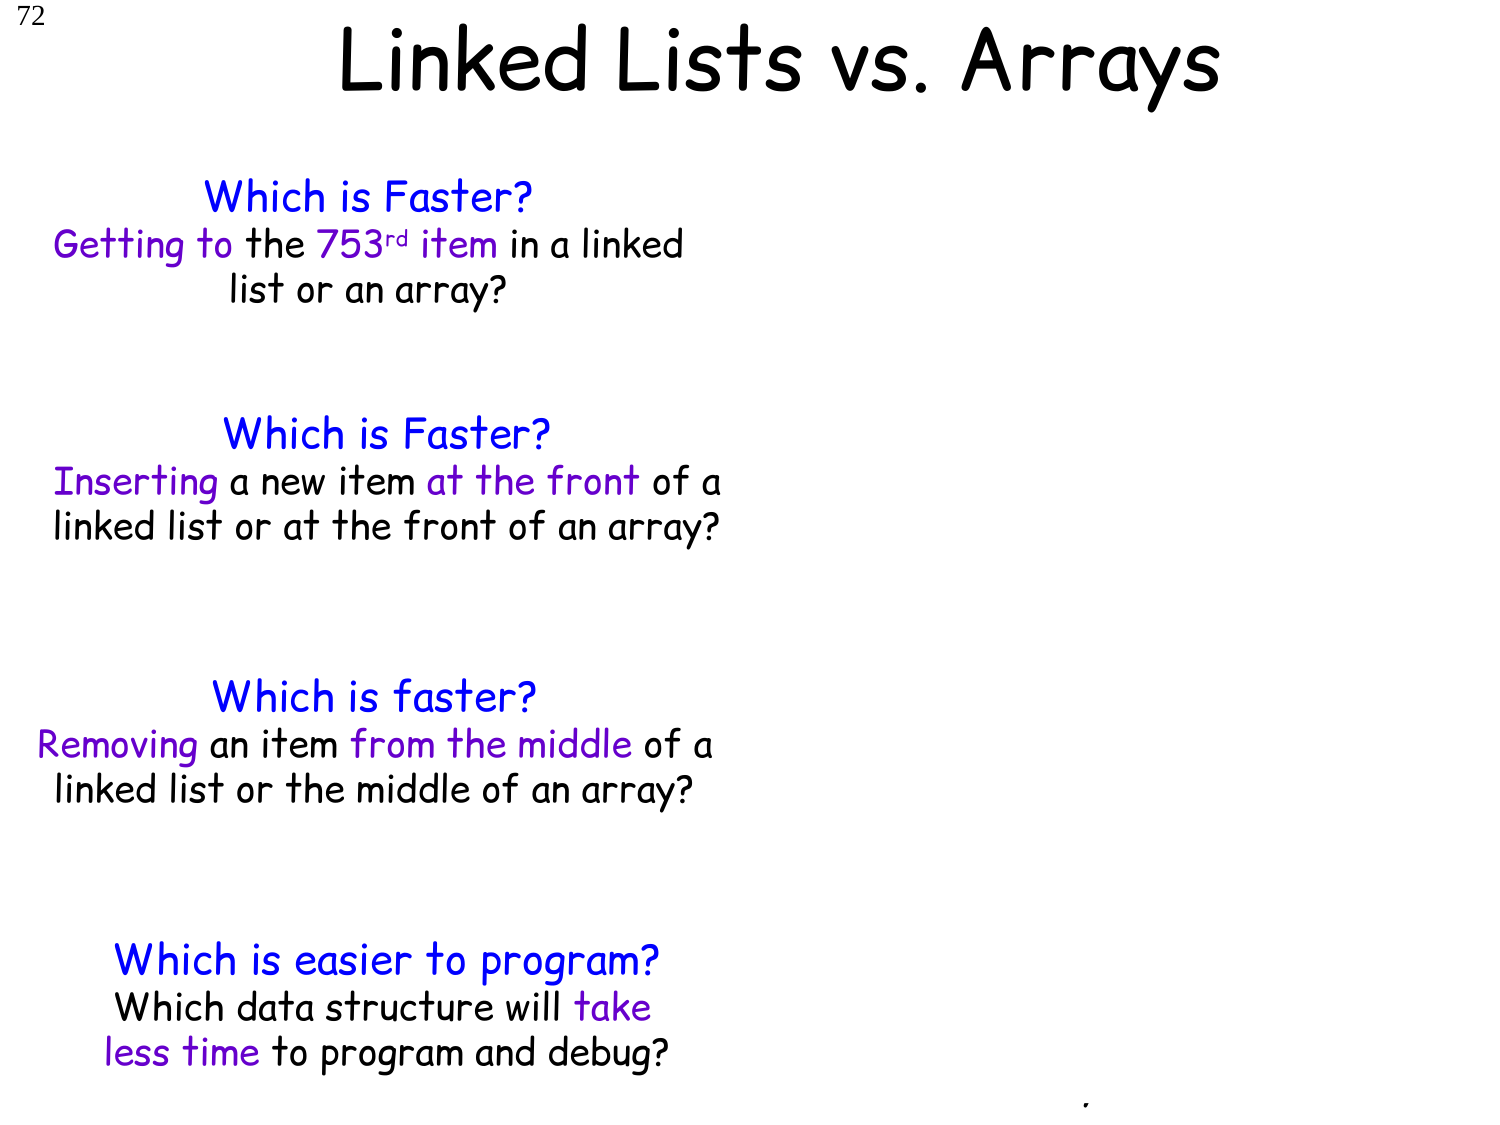

Linked Lists vs. Arrays
72

Winner: Array
We can get to any item in an array in 1 step. We have to pass thru 752 other nodes to reach the 753rd node in a list!
Which is Faster?
Getting to the 753rd item in a linked list or an array?
Winner: Linked List
We can insert a new item in a few steps! With an array, we’d have to shift all n items down first!
Which is Faster?
Inserting a new item at the front of a linked list or at the front of an array?
Winner: Linked List
Once we’ve found the item we want to delete, we can remove it in a few steps! With an array, we’d have to shift all the following items up one slot!
Which is faster?
Removing an item from the middle of a linked list or the middle of an array?
Winner: Array
Let’s face it – arrays are easier to use. So only use a linked list if you really have to!
Which is easier to program?
Which data structure will take
less time to program and debug?